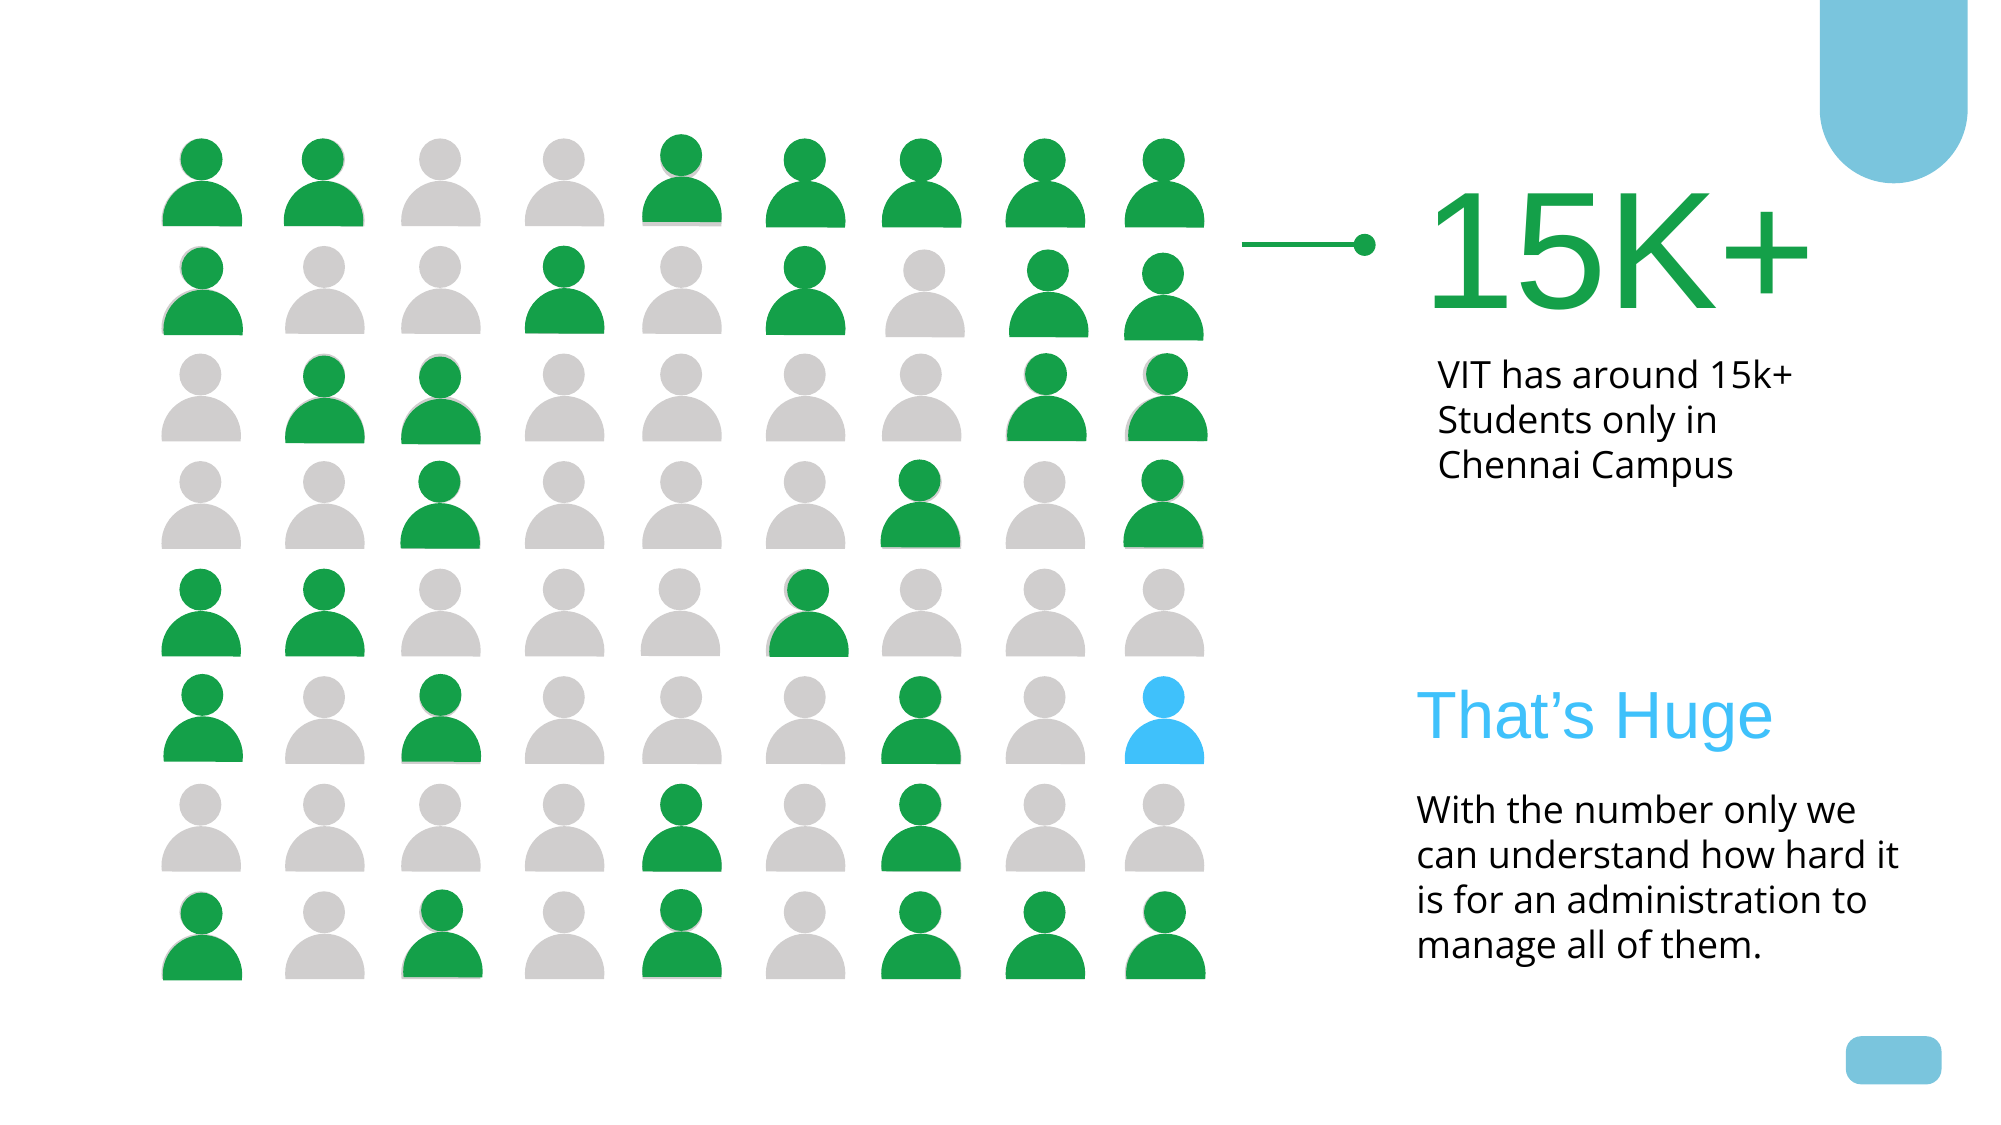

15K+
VIT has around 15k+ Students only in Chennai Campus

That’s Huge
With the number only we can understand how hard it is for an administration to manage all of them.